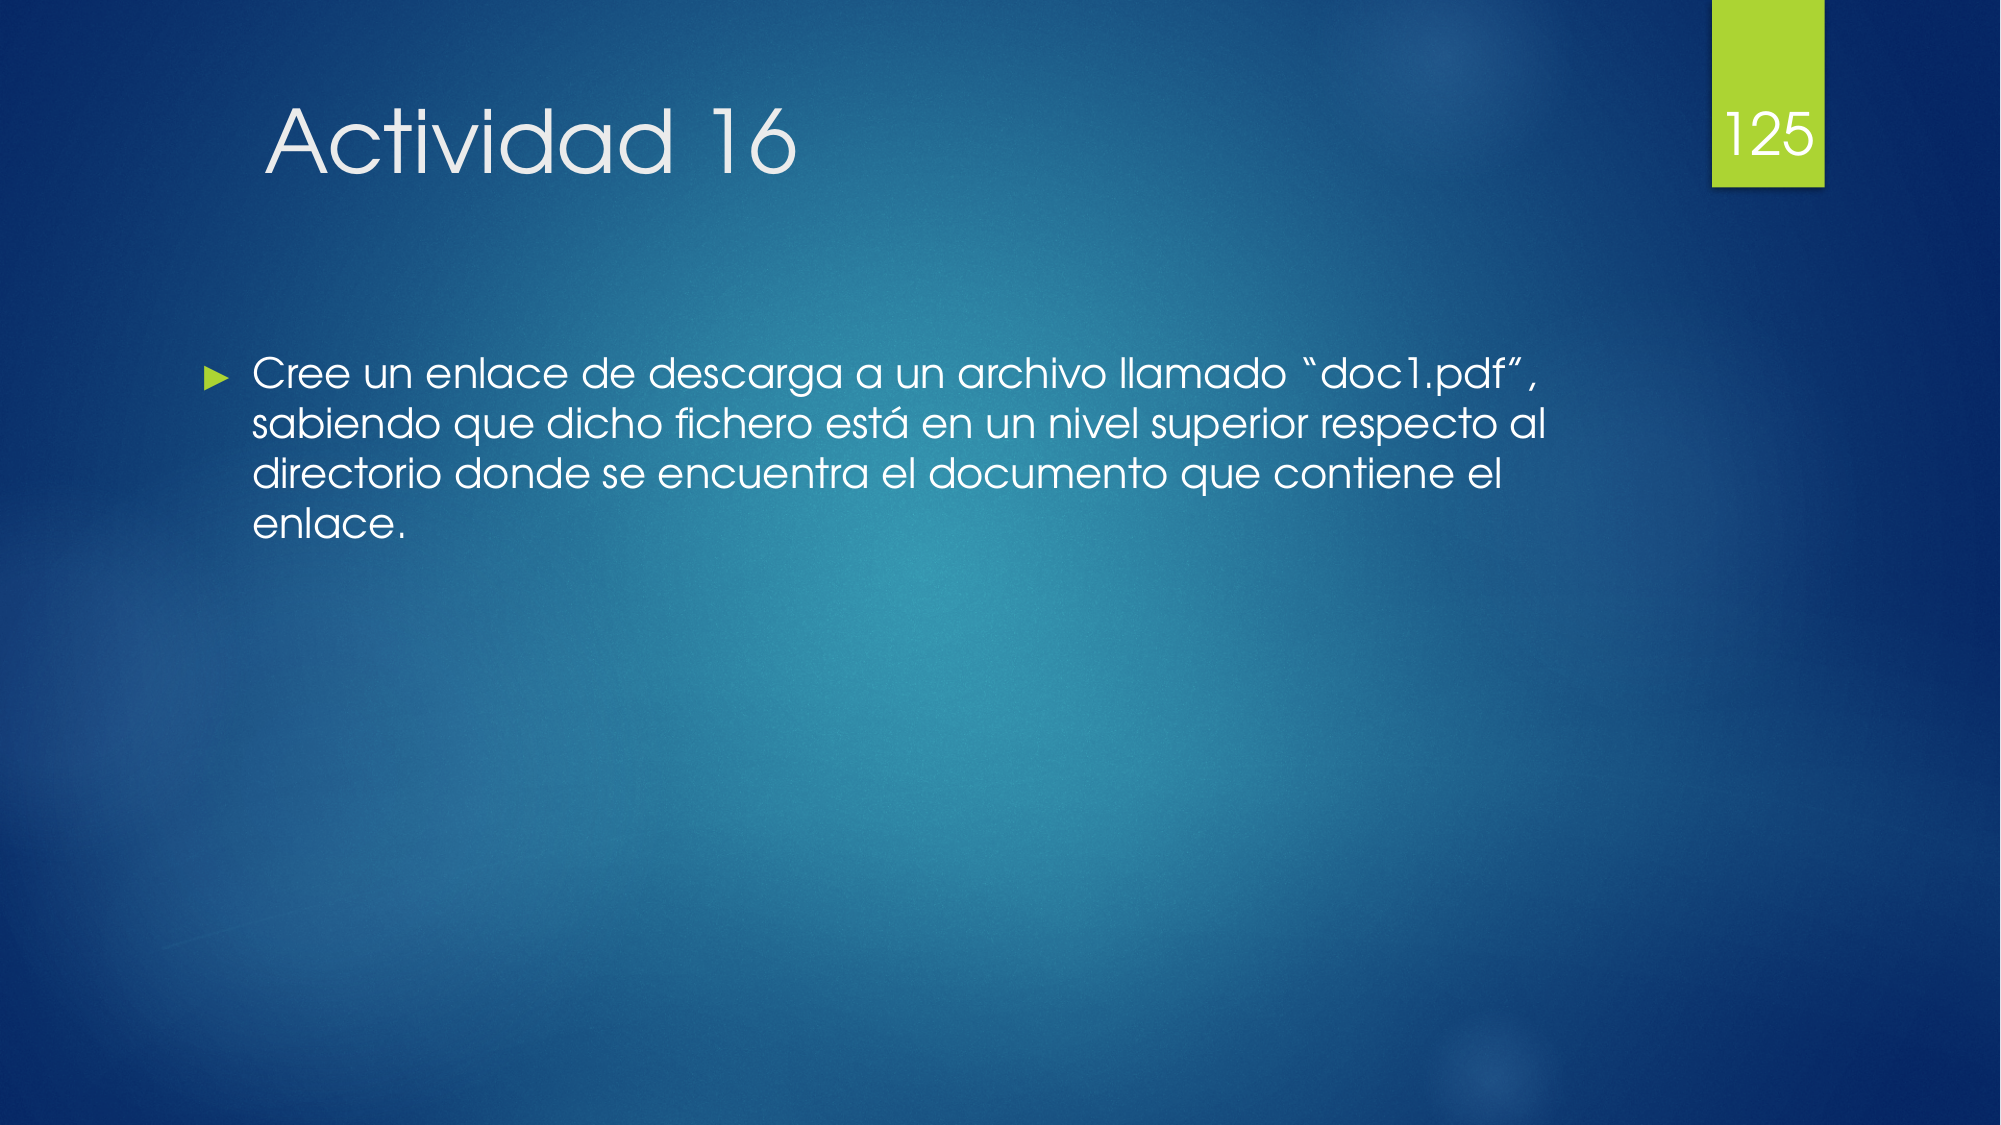

125
# Actividad 16
Cree un enlace de descarga a un archivo llamado “doc1.pdf”, sabiendo que dicho fichero está en un nivel superior respecto al directorio donde se encuentra el documento que contiene el enlace.